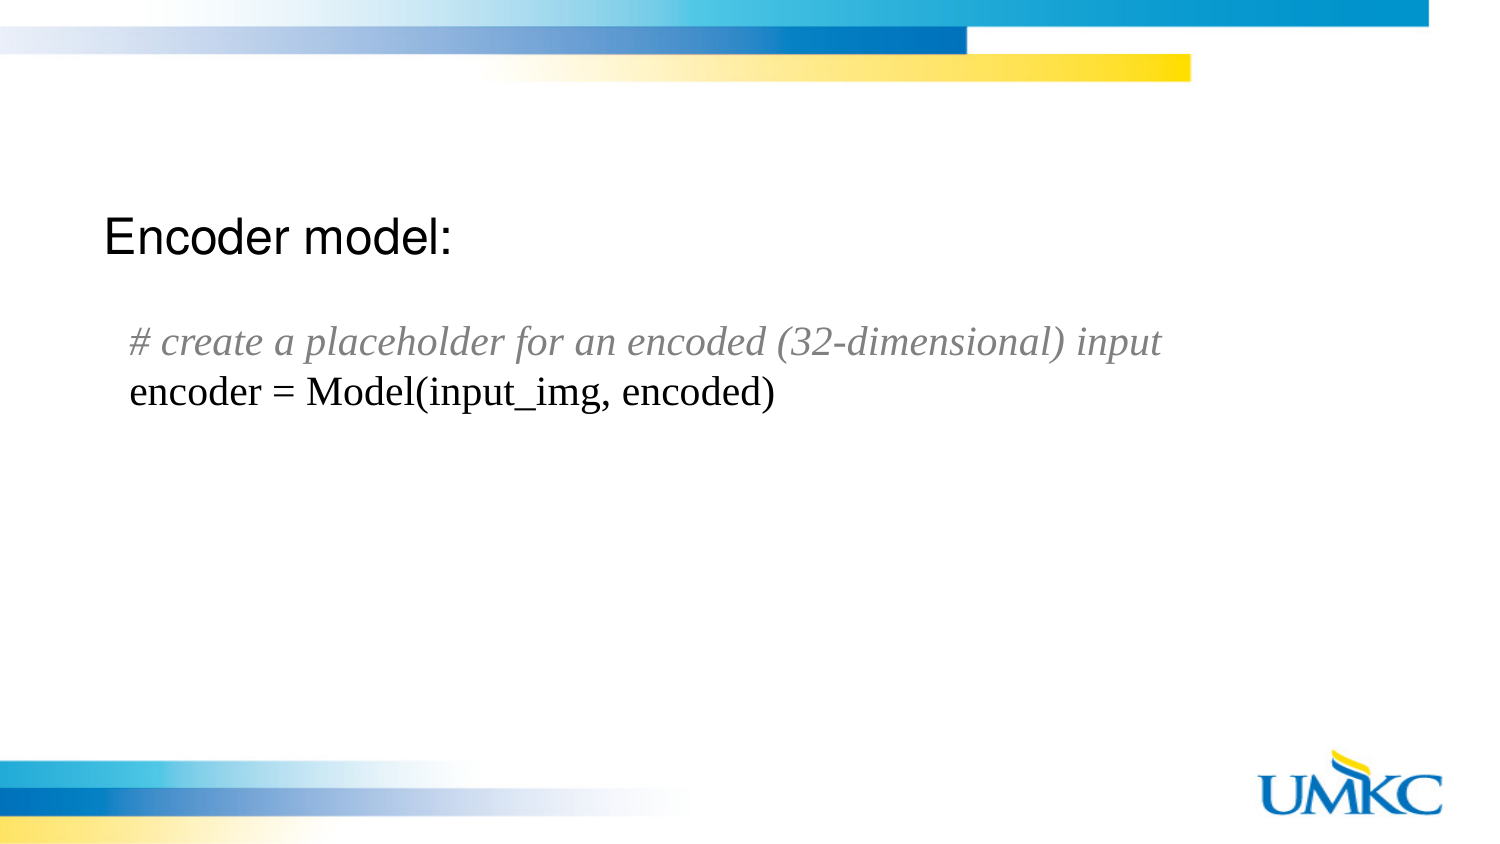

Encoder model:

# create a placeholder for an encoded (32-dimensional) input encoder = Model(input_img, encoded)